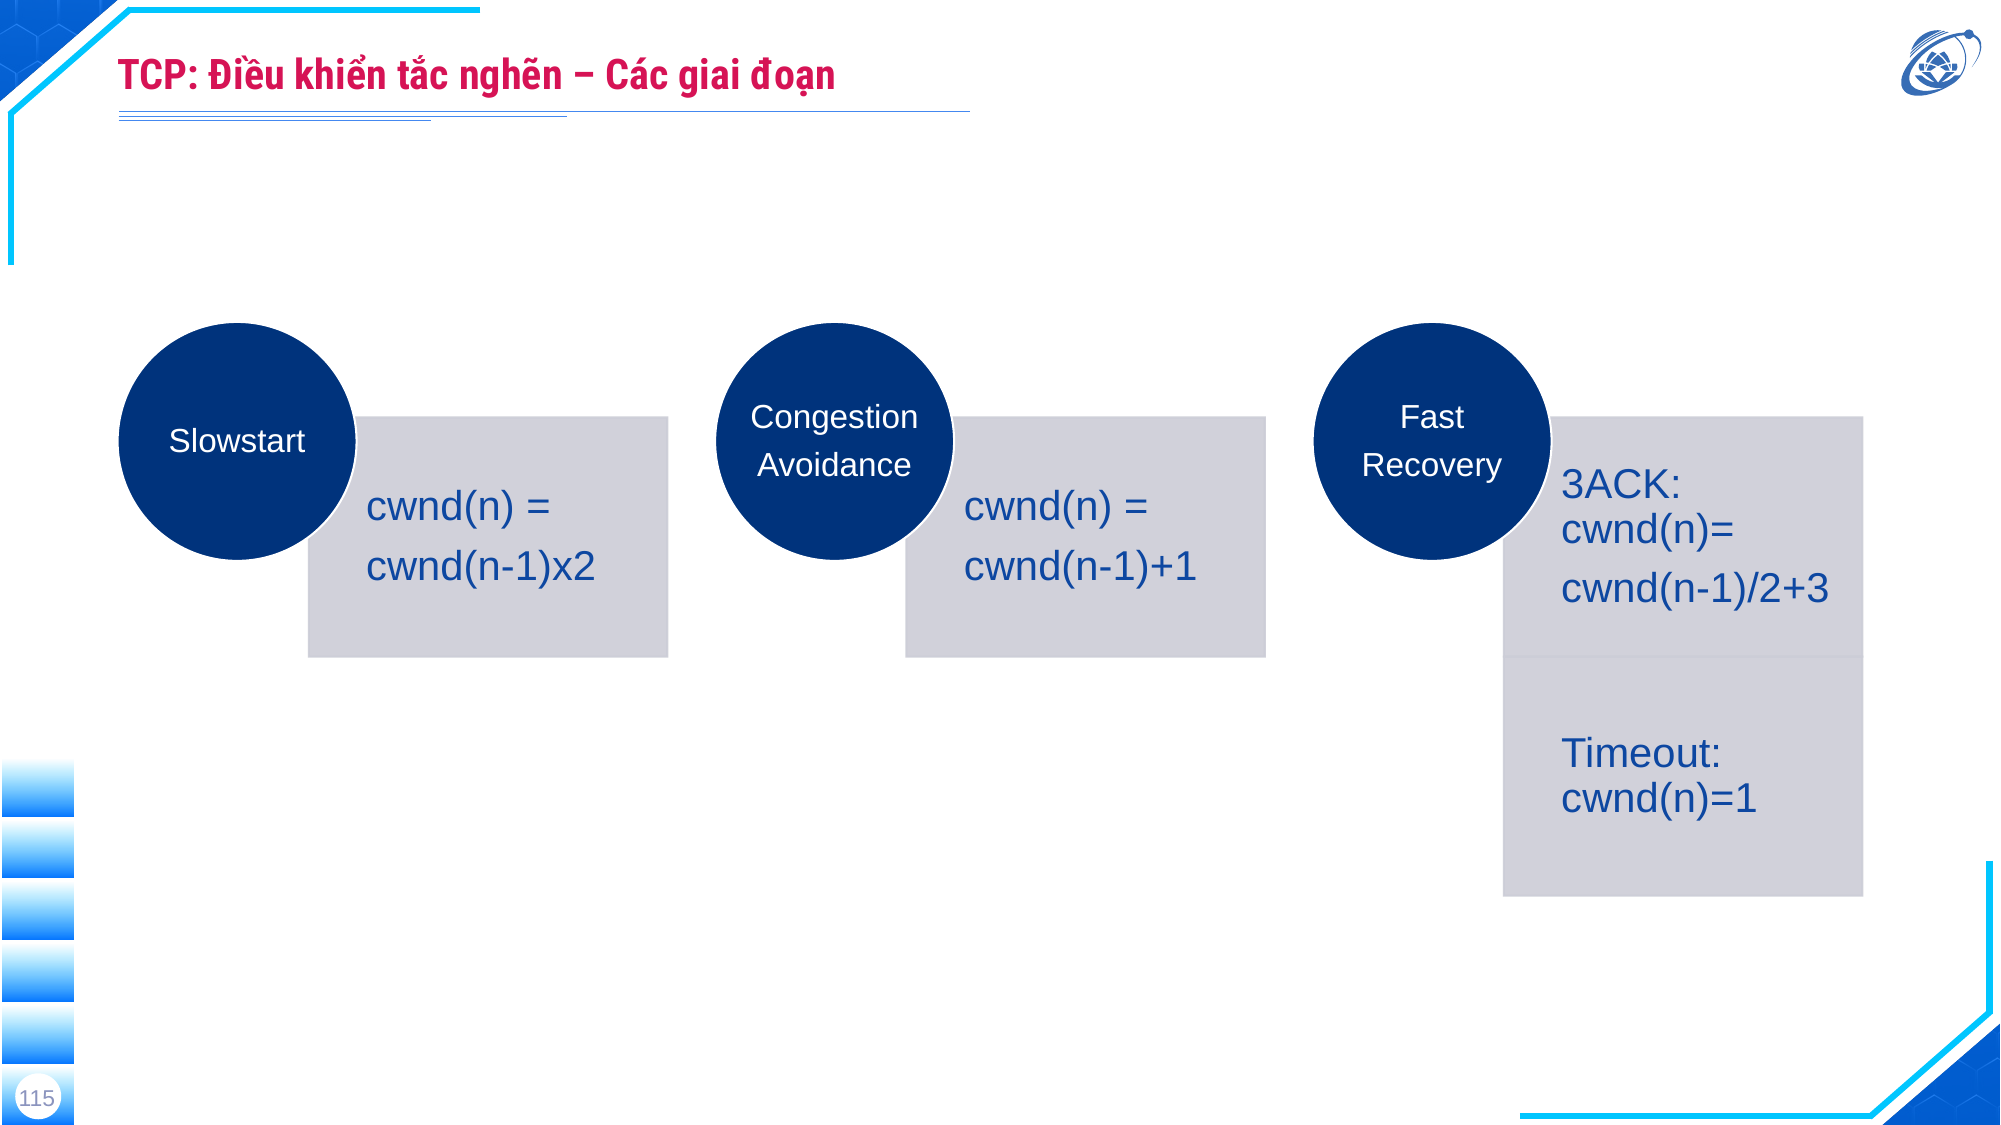

# TCP: Điều khiển tắc nghẽn – Các giai đoạn
cwnd(n) =
cwnd(n-1)x2
Slowstart
cwnd(n) =
cwnd(n-1)+1
Congestion
Avoidance
3ACK: cwnd(n)=
cwnd(n-1)/2+3
Timeout: cwnd(n)=1
Fast
Recovery
115